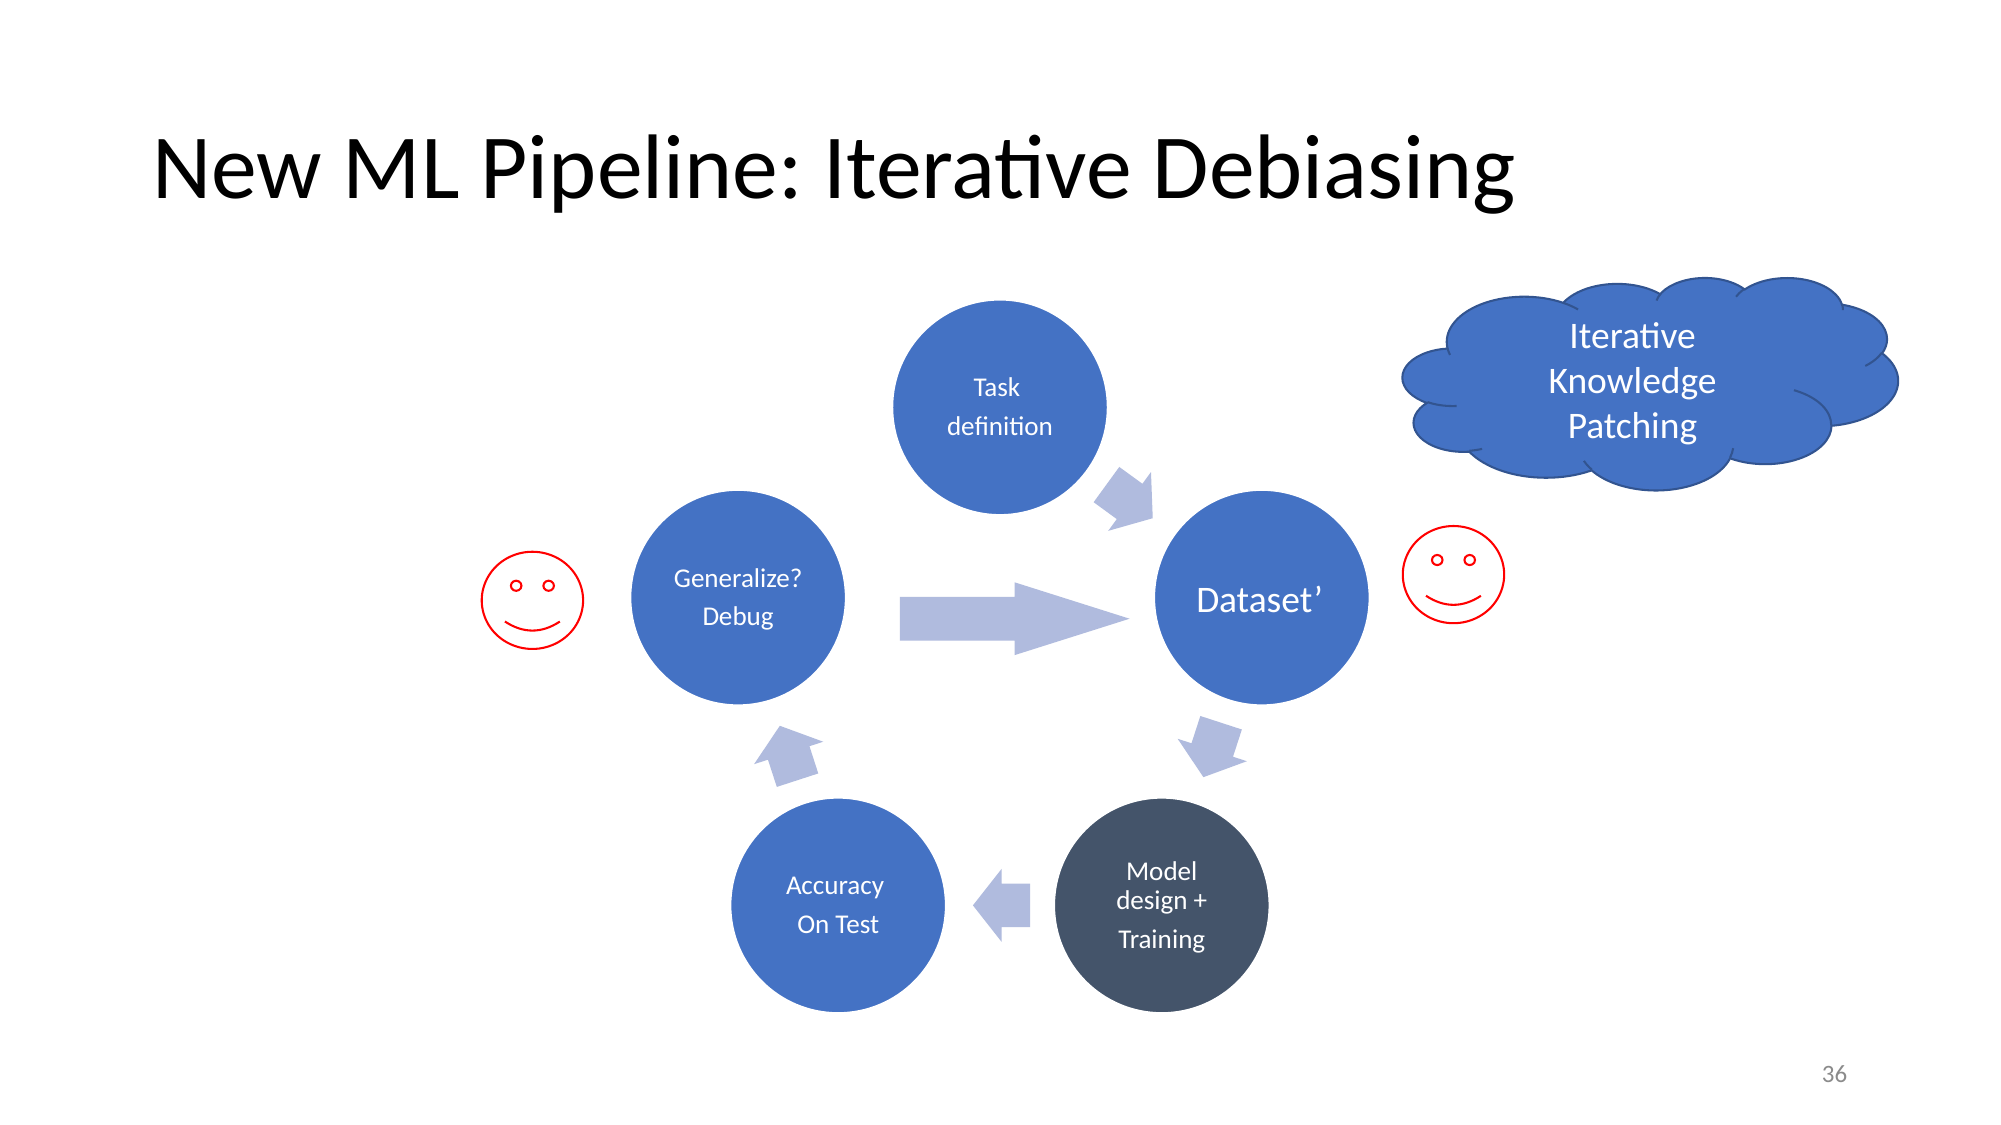

# New ML Pipeline: Iterative Debiasing
Iterative Knowledge Patching
Task
definition

Generalize?
Debug
Dataset construction

Dataset’

Accuracy
On Test
Model design +
Training

36